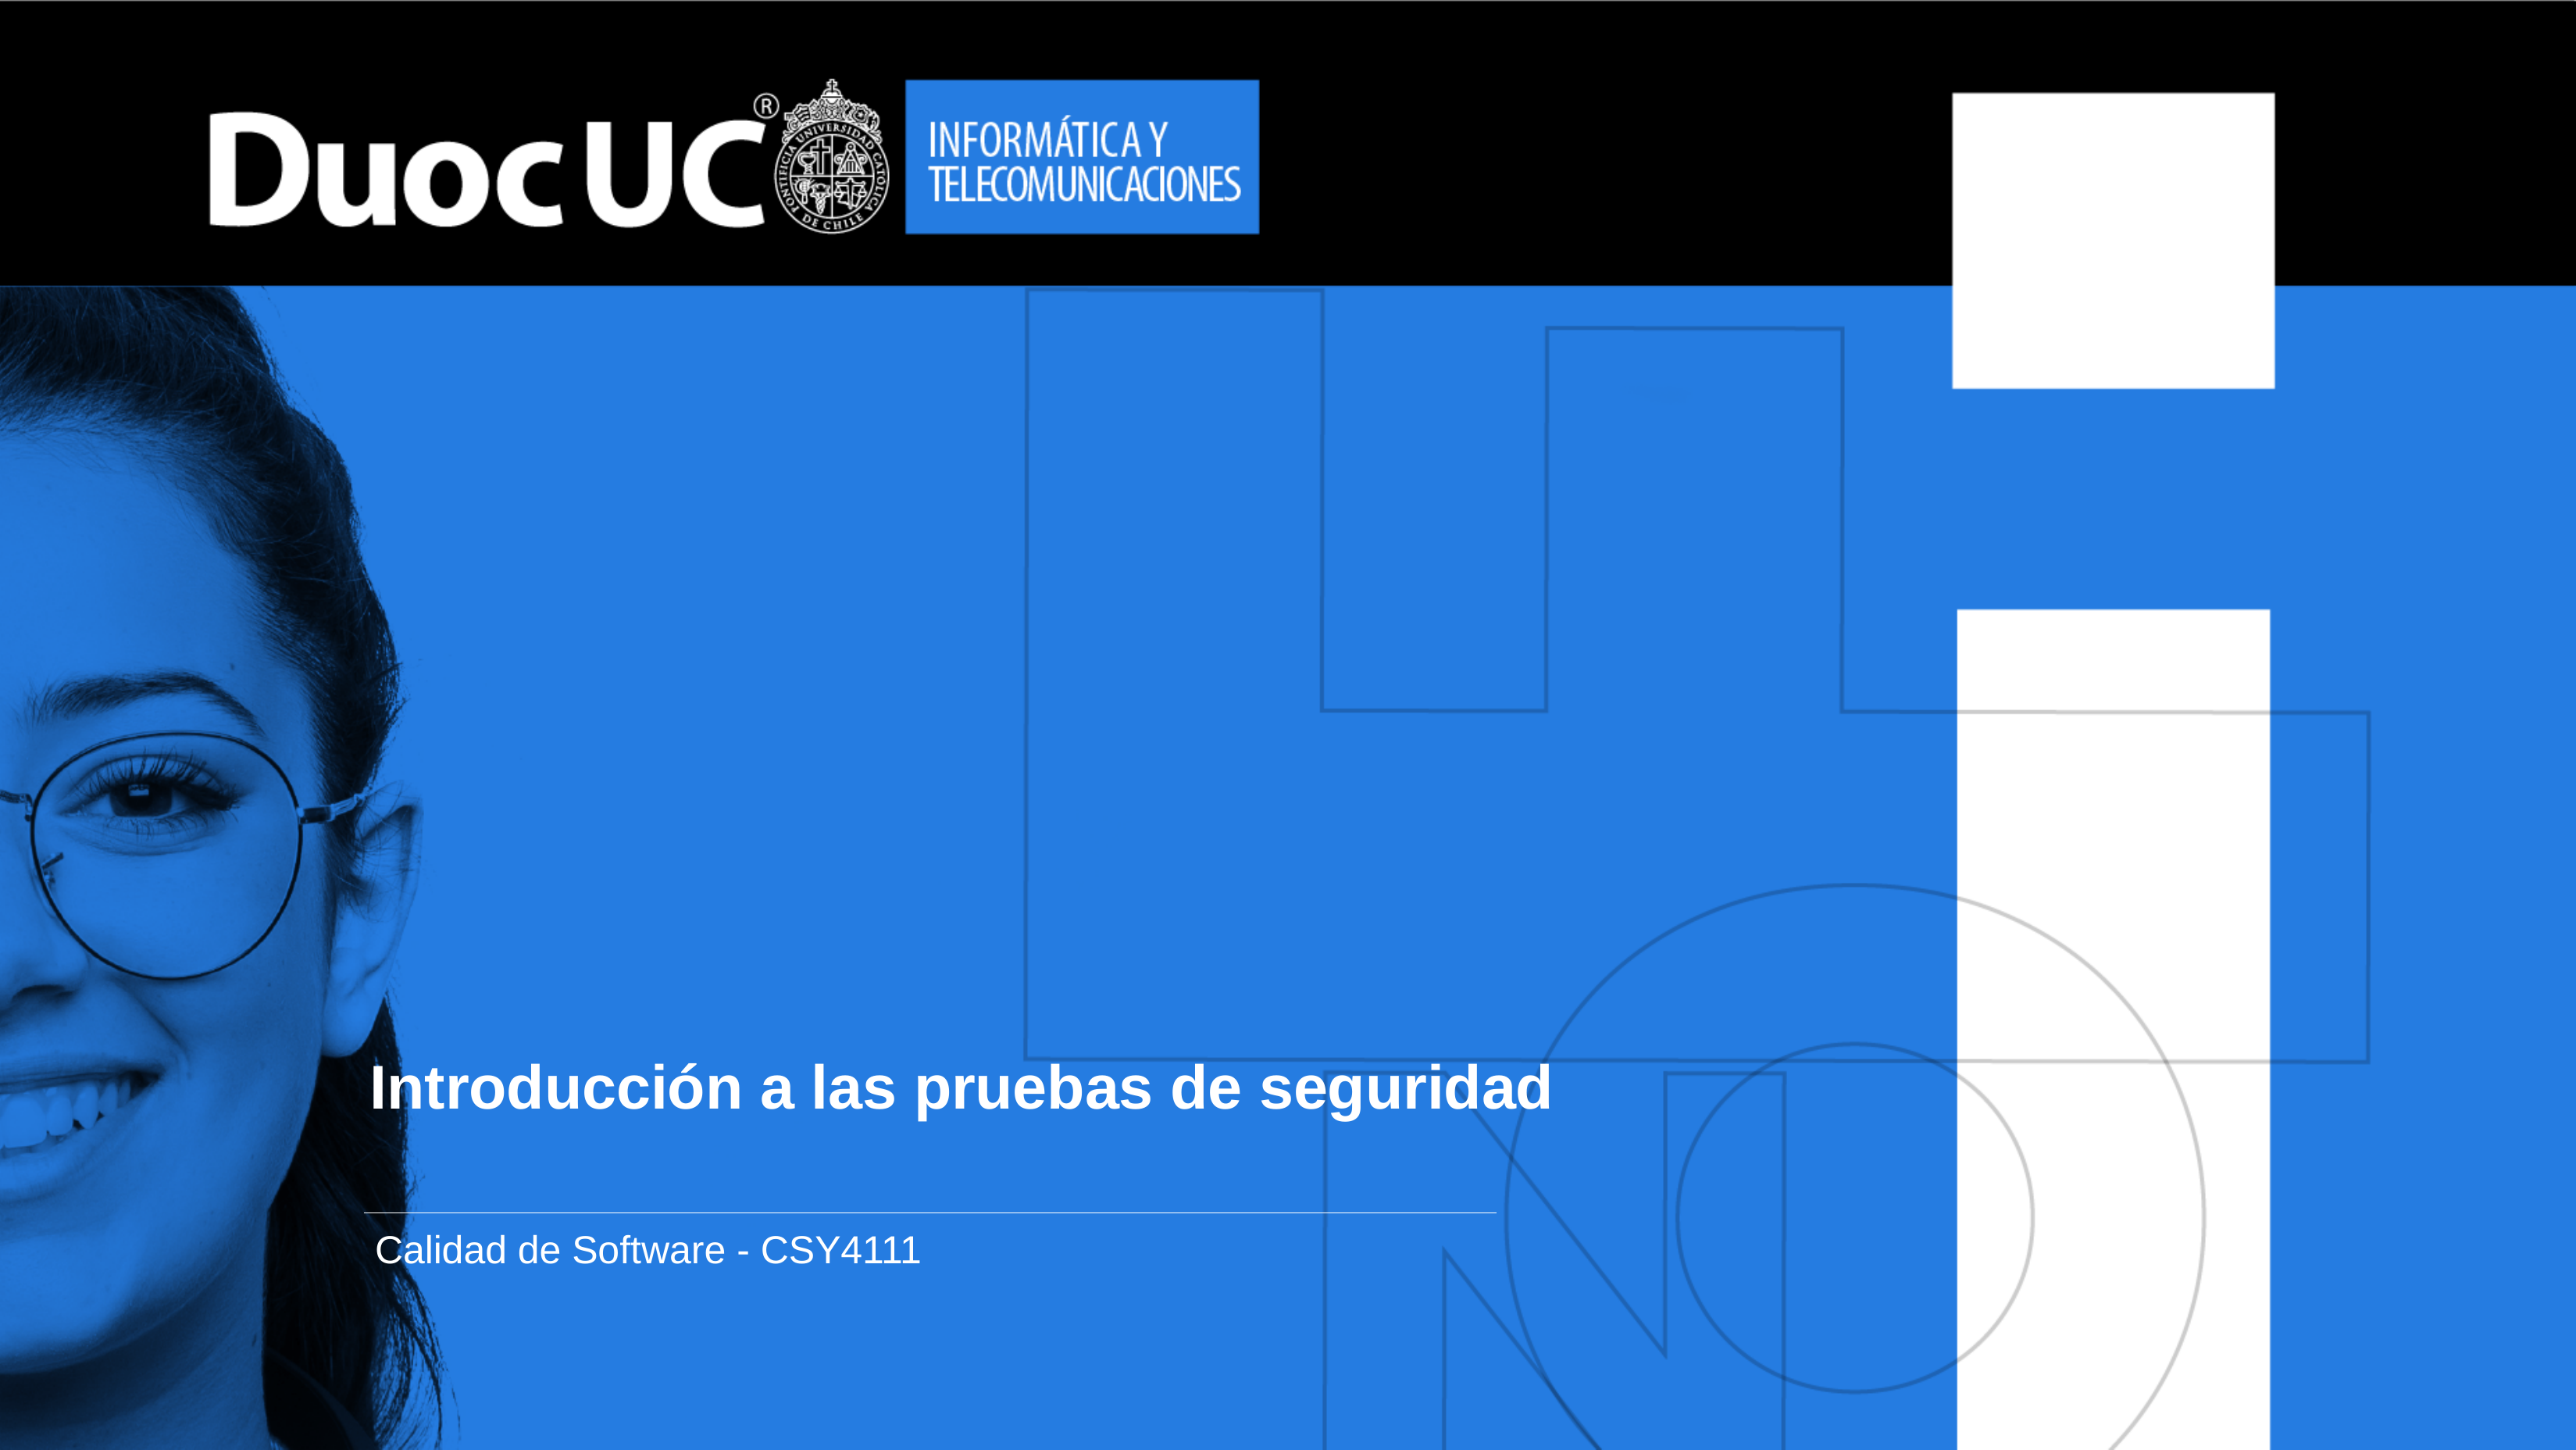

# Introducción a las pruebas de seguridad
Calidad de Software - CSY4111